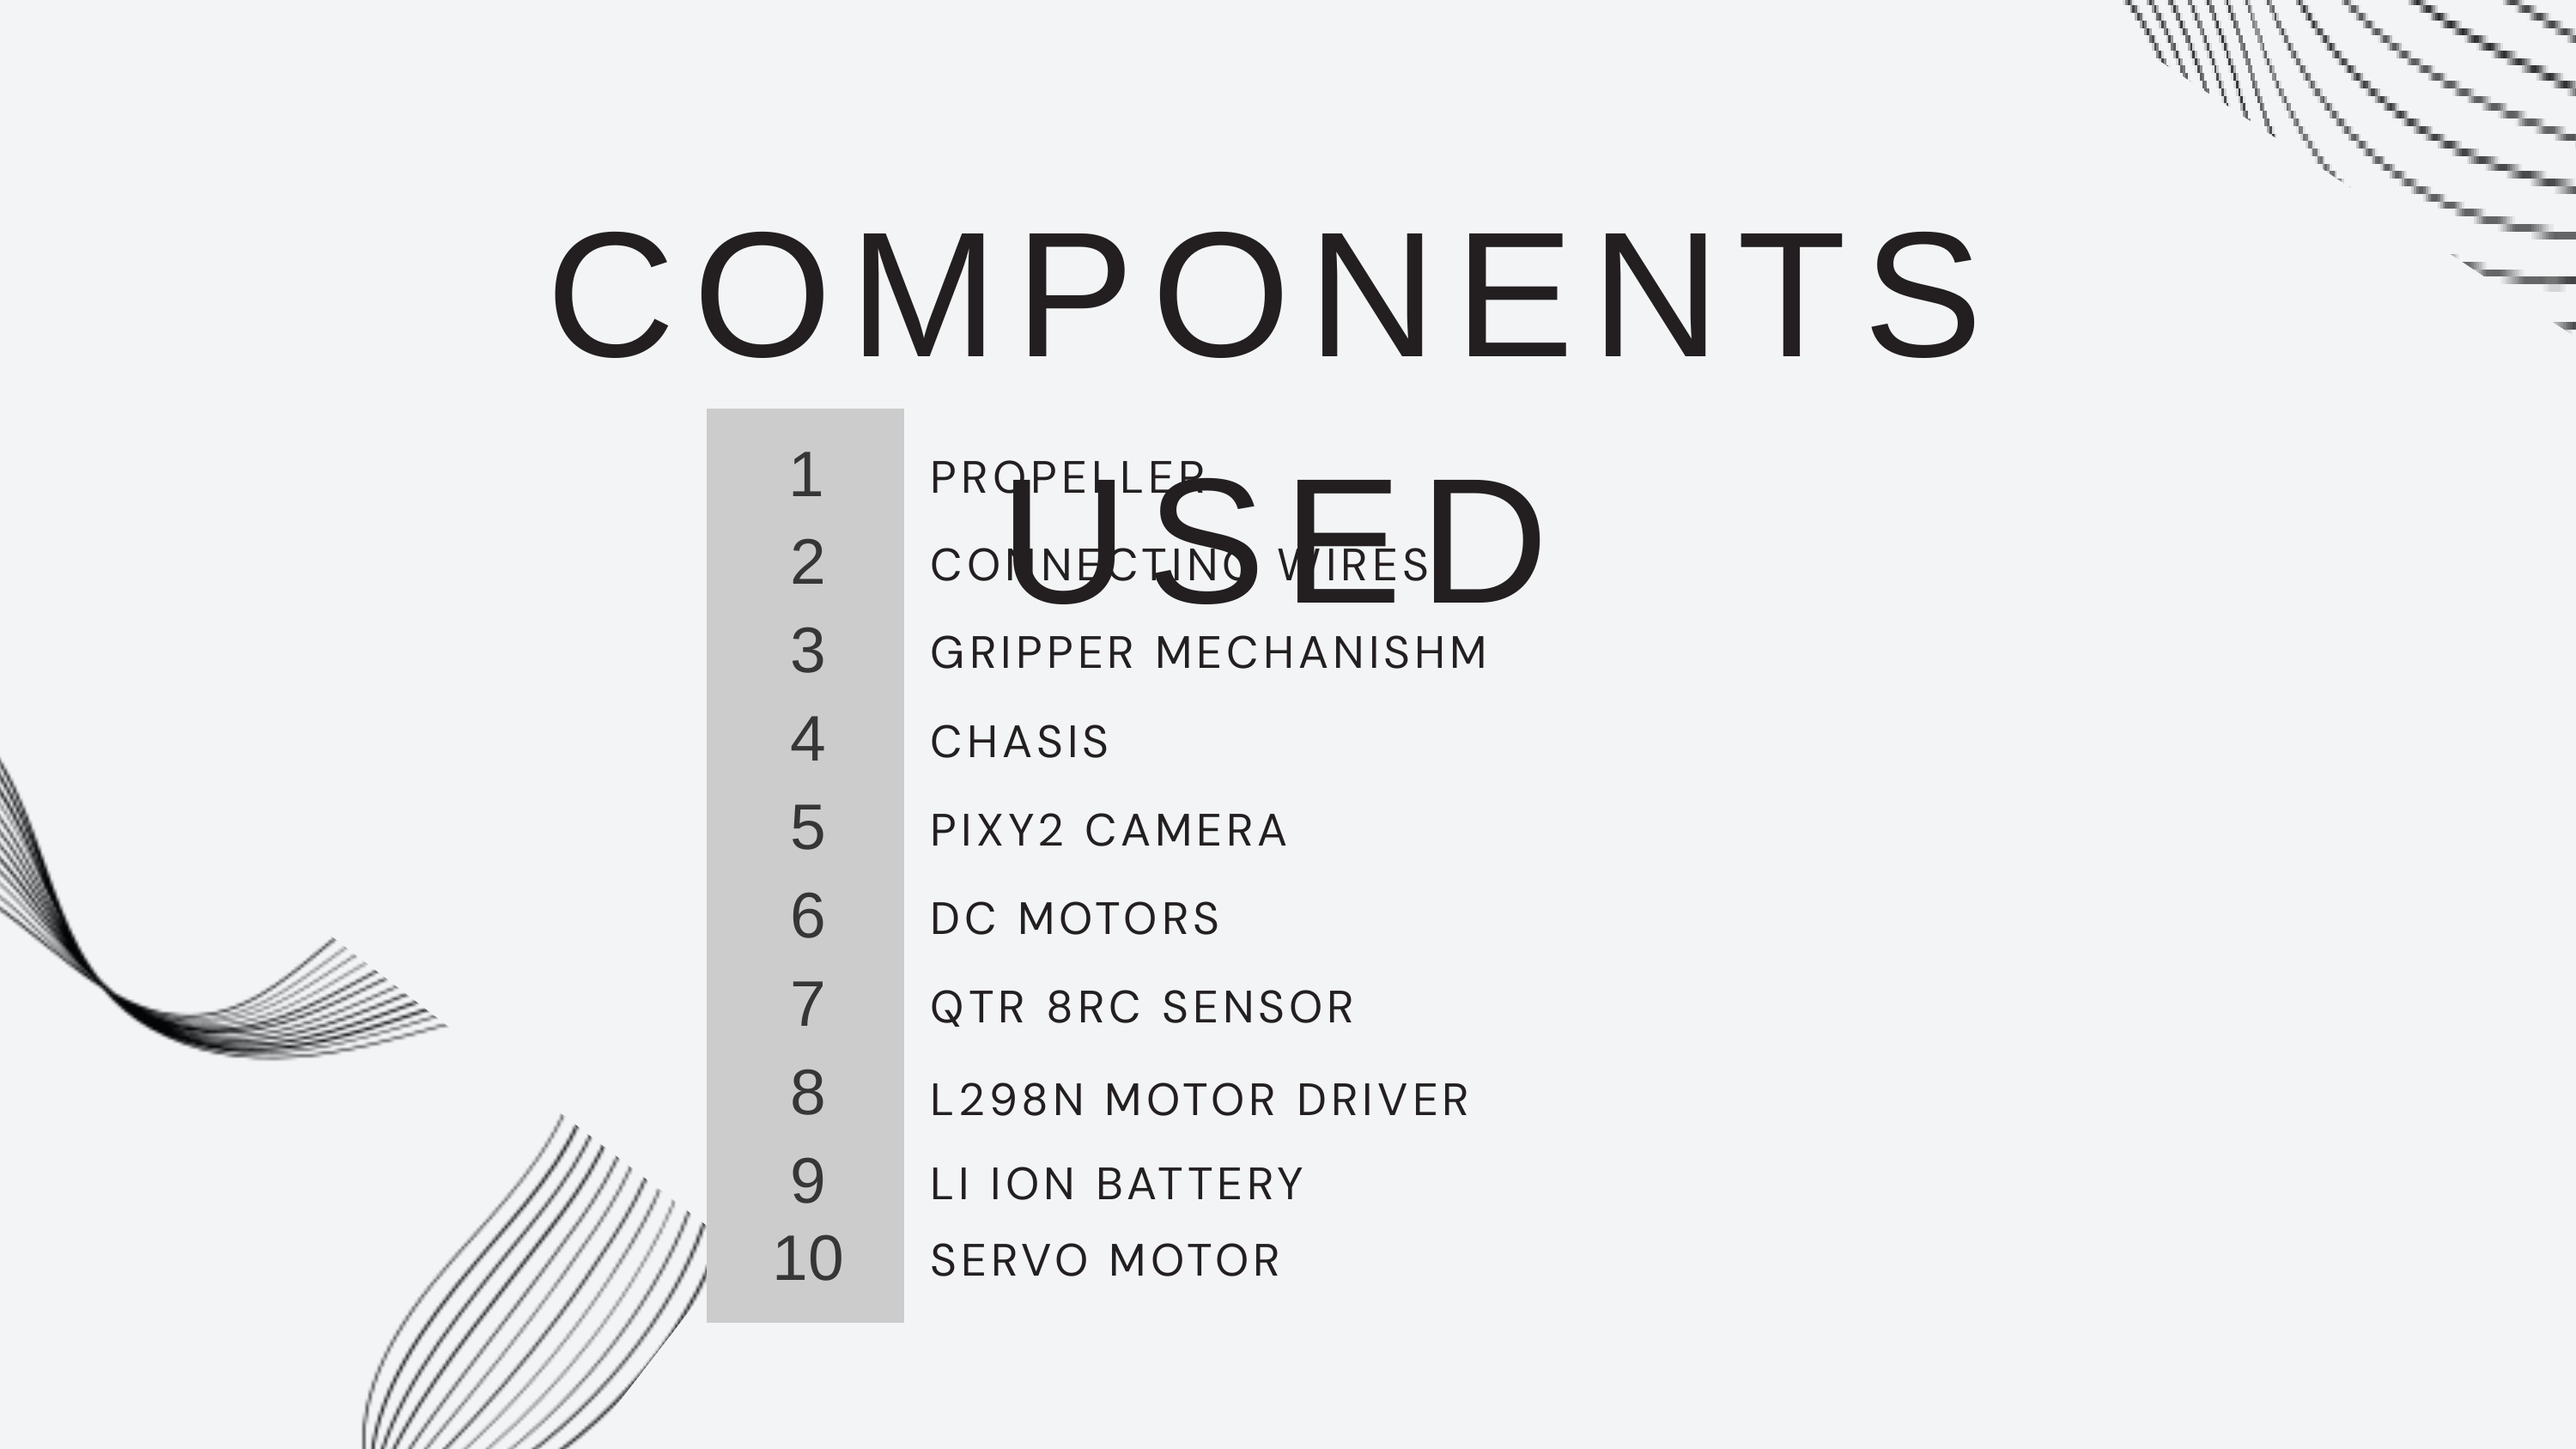

COMPONENTS USED

1
PROPELLER
2
CONNECTING WIRES
3
GRIPPER MECHANISHM
4
CHASIS
5

PIXY2 CAMERA
6
DC MOTORS
7
QTR 8RC SENSOR
8
L298N MOTOR DRIVER
9
LI ION BATTERY
10
SERVO MOTOR